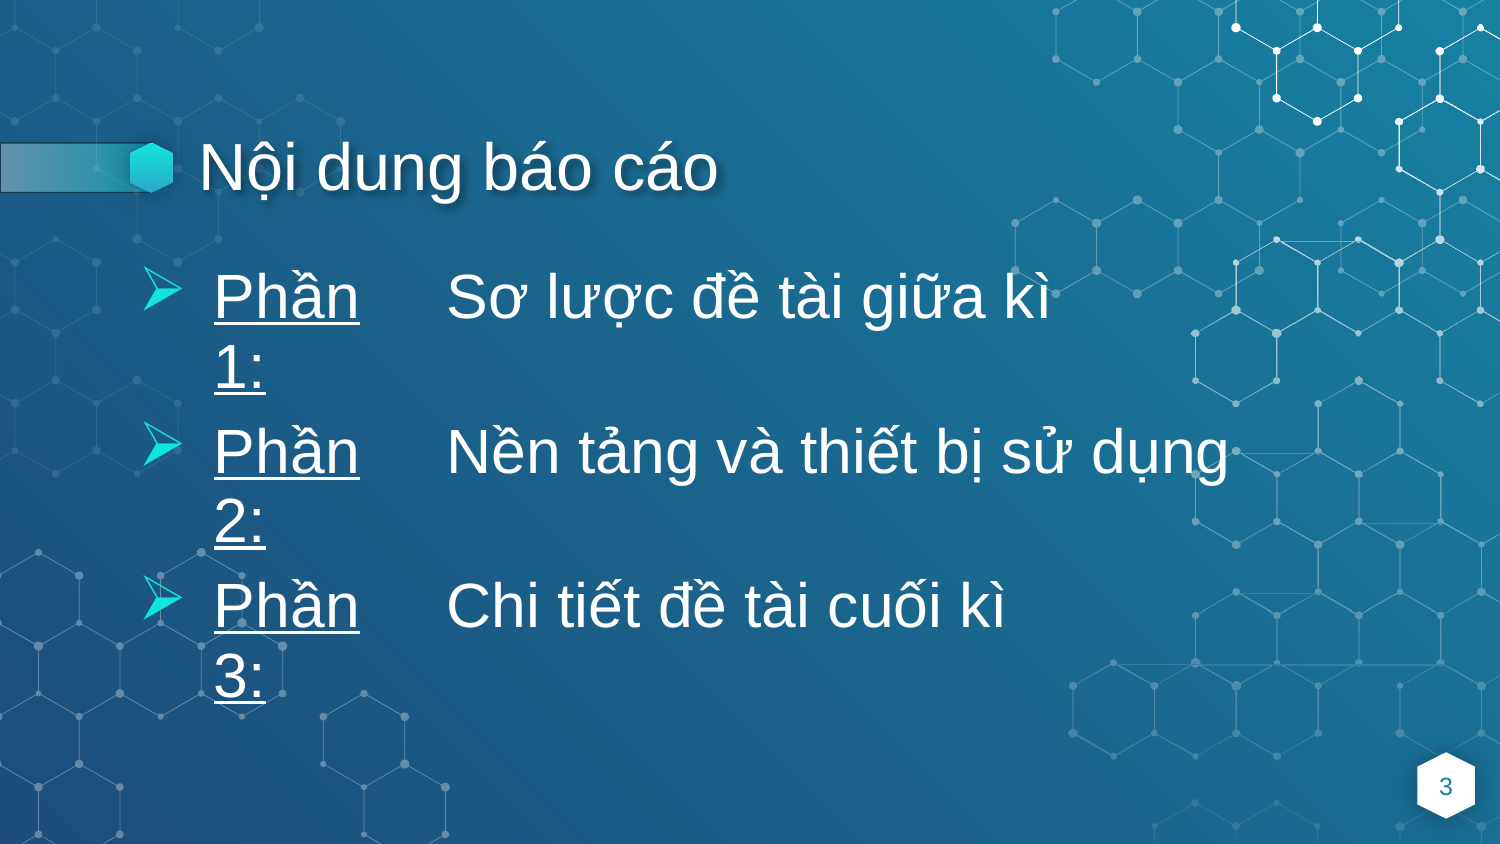

# Nội dung báo cáo
| Phần 1: | Sơ lược đề tài giữa kì |
| --- | --- |
| Phần 2: | Nền tảng và thiết bị sử dụng |
| Phần 3: | Chi tiết đề tài cuối kì |
3